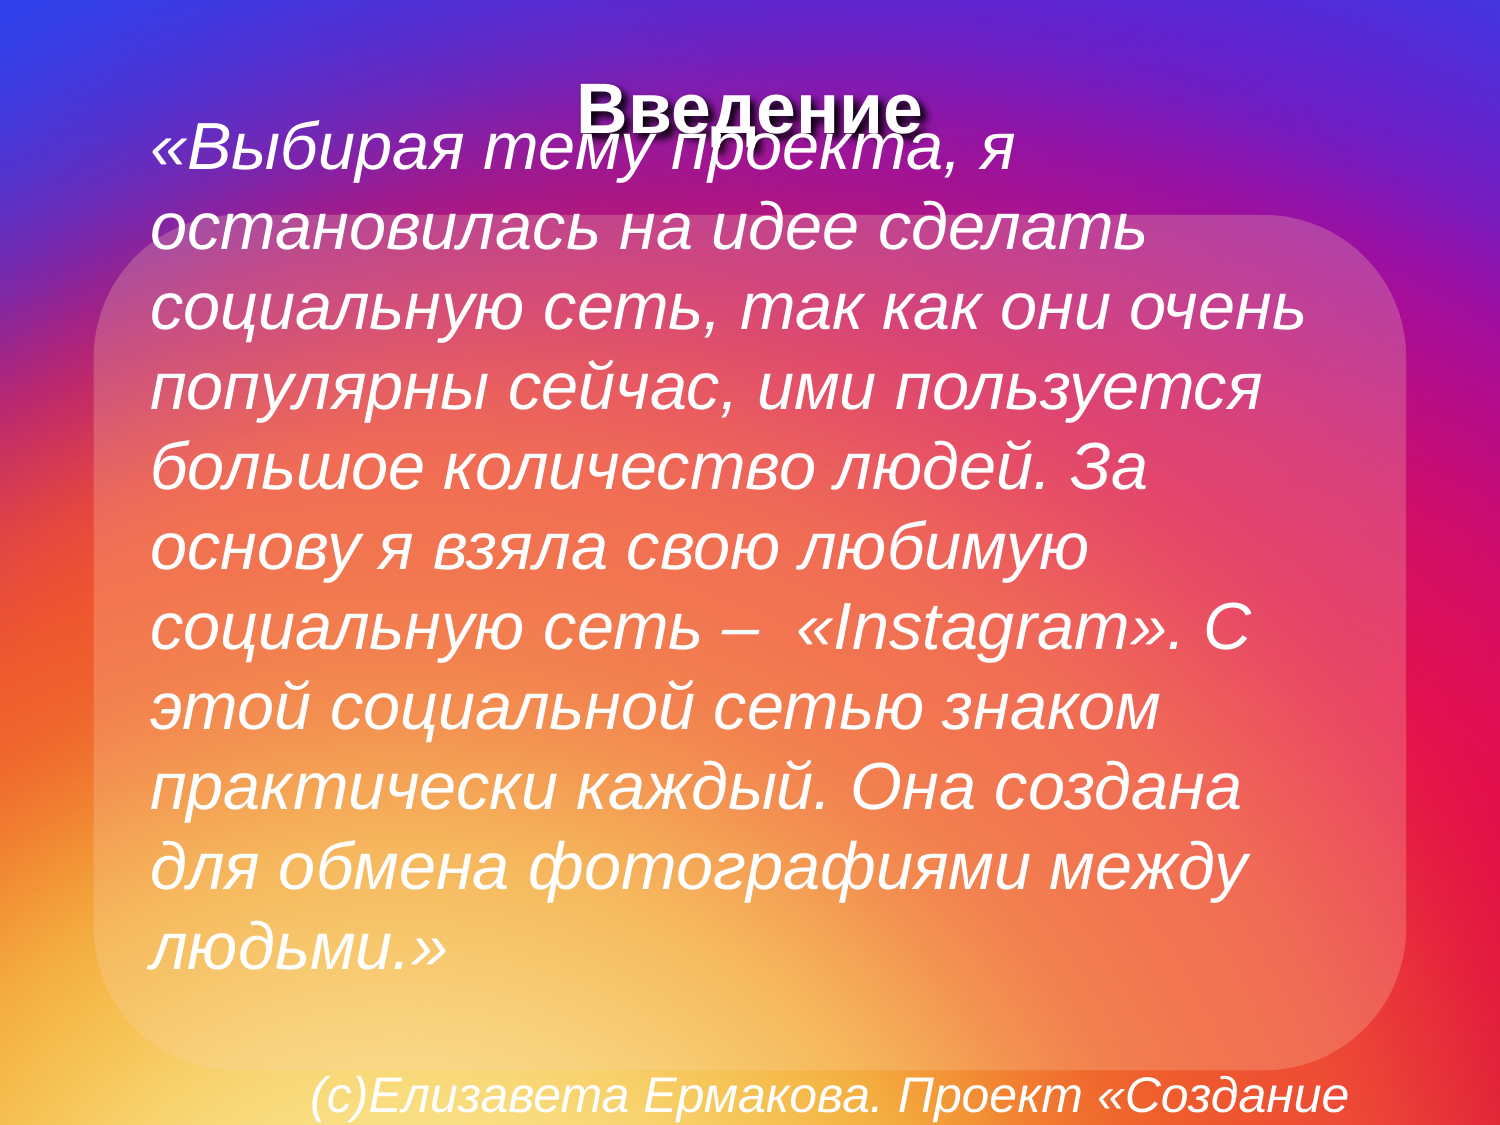

# Введение
«Выбирая тему проекта, я остановилась на идее сделать социальную сеть, так как они очень популярны сейчас, ими пользуется большое количество людей. За основу я взяла свою любимую социальную сеть –  «Instagram». С этой социальной сетью знаком практически каждый. Она создана для обмена фотографиями между людьми.»

(с)Елизавета Ермакова. Проект «Создание социальной сети «Instagram» с помощью Flask»